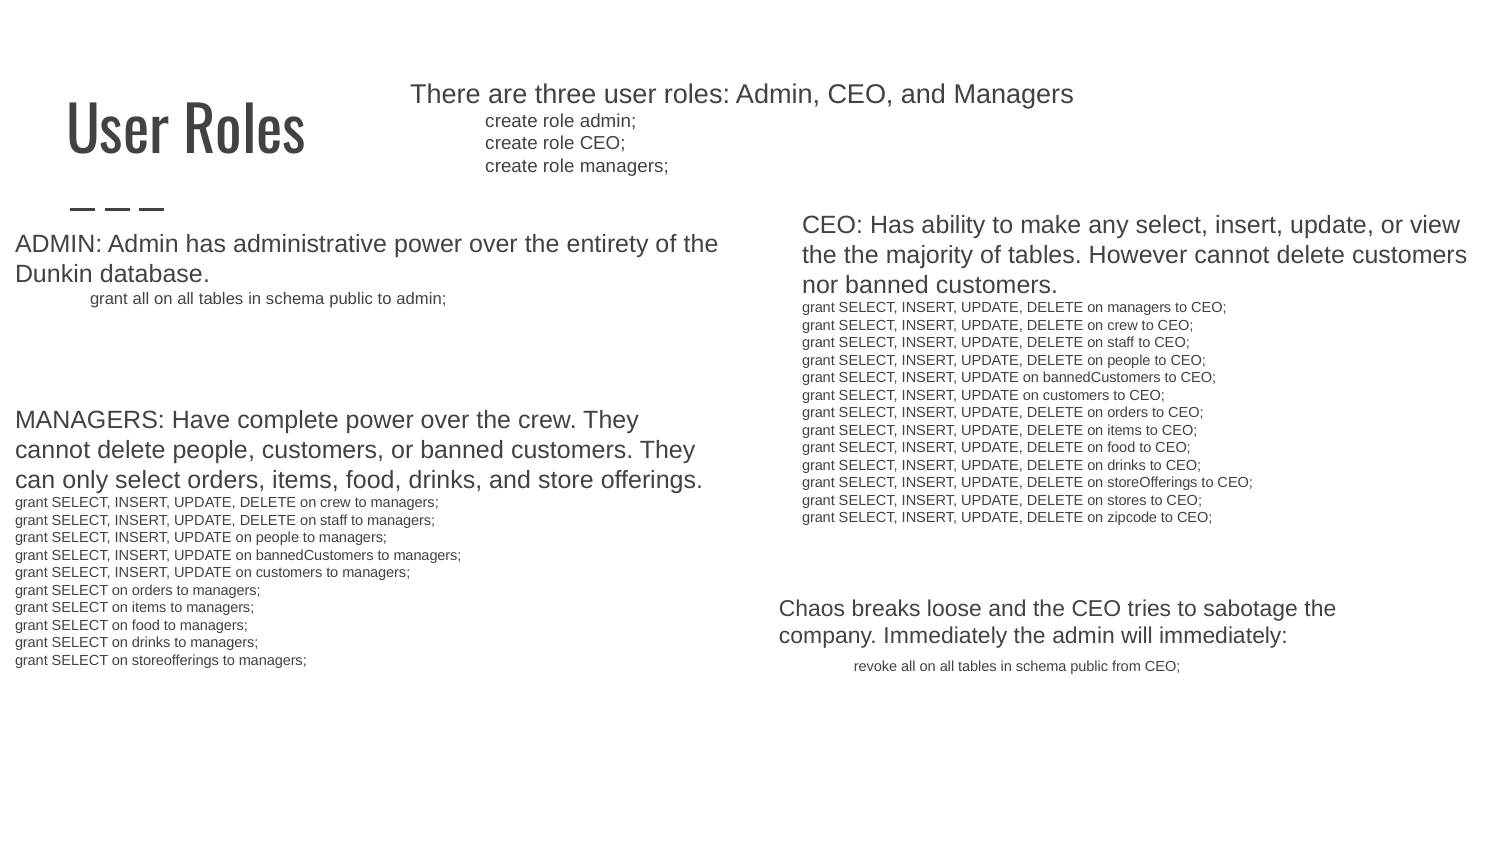

# User Roles
There are three user roles: Admin, CEO, and Managers
create role admin;
create role CEO;
create role managers;
CEO: Has ability to make any select, insert, update, or view the the majority of tables. However cannot delete customers nor banned customers.
grant SELECT, INSERT, UPDATE, DELETE on managers to CEO;
grant SELECT, INSERT, UPDATE, DELETE on crew to CEO;
grant SELECT, INSERT, UPDATE, DELETE on staff to CEO;
grant SELECT, INSERT, UPDATE, DELETE on people to CEO;
grant SELECT, INSERT, UPDATE on bannedCustomers to CEO;
grant SELECT, INSERT, UPDATE on customers to CEO;
grant SELECT, INSERT, UPDATE, DELETE on orders to CEO;
grant SELECT, INSERT, UPDATE, DELETE on items to CEO;
grant SELECT, INSERT, UPDATE, DELETE on food to CEO;
grant SELECT, INSERT, UPDATE, DELETE on drinks to CEO;
grant SELECT, INSERT, UPDATE, DELETE on storeOfferings to CEO;
grant SELECT, INSERT, UPDATE, DELETE on stores to CEO;
grant SELECT, INSERT, UPDATE, DELETE on zipcode to CEO;

ADMIN: Admin has administrative power over the entirety of the Dunkin database.
grant all on all tables in schema public to admin;
MANAGERS: Have complete power over the crew. They cannot delete people, customers, or banned customers. They can only select orders, items, food, drinks, and store offerings.
grant SELECT, INSERT, UPDATE, DELETE on crew to managers;
grant SELECT, INSERT, UPDATE, DELETE on staff to managers;
grant SELECT, INSERT, UPDATE on people to managers;
grant SELECT, INSERT, UPDATE on bannedCustomers to managers;
grant SELECT, INSERT, UPDATE on customers to managers;
grant SELECT on orders to managers;
grant SELECT on items to managers;
grant SELECT on food to managers;
grant SELECT on drinks to managers;
grant SELECT on storeofferings to managers;

Chaos breaks loose and the CEO tries to sabotage the company. Immediately the admin will immediately:
revoke all on all tables in schema public from CEO;